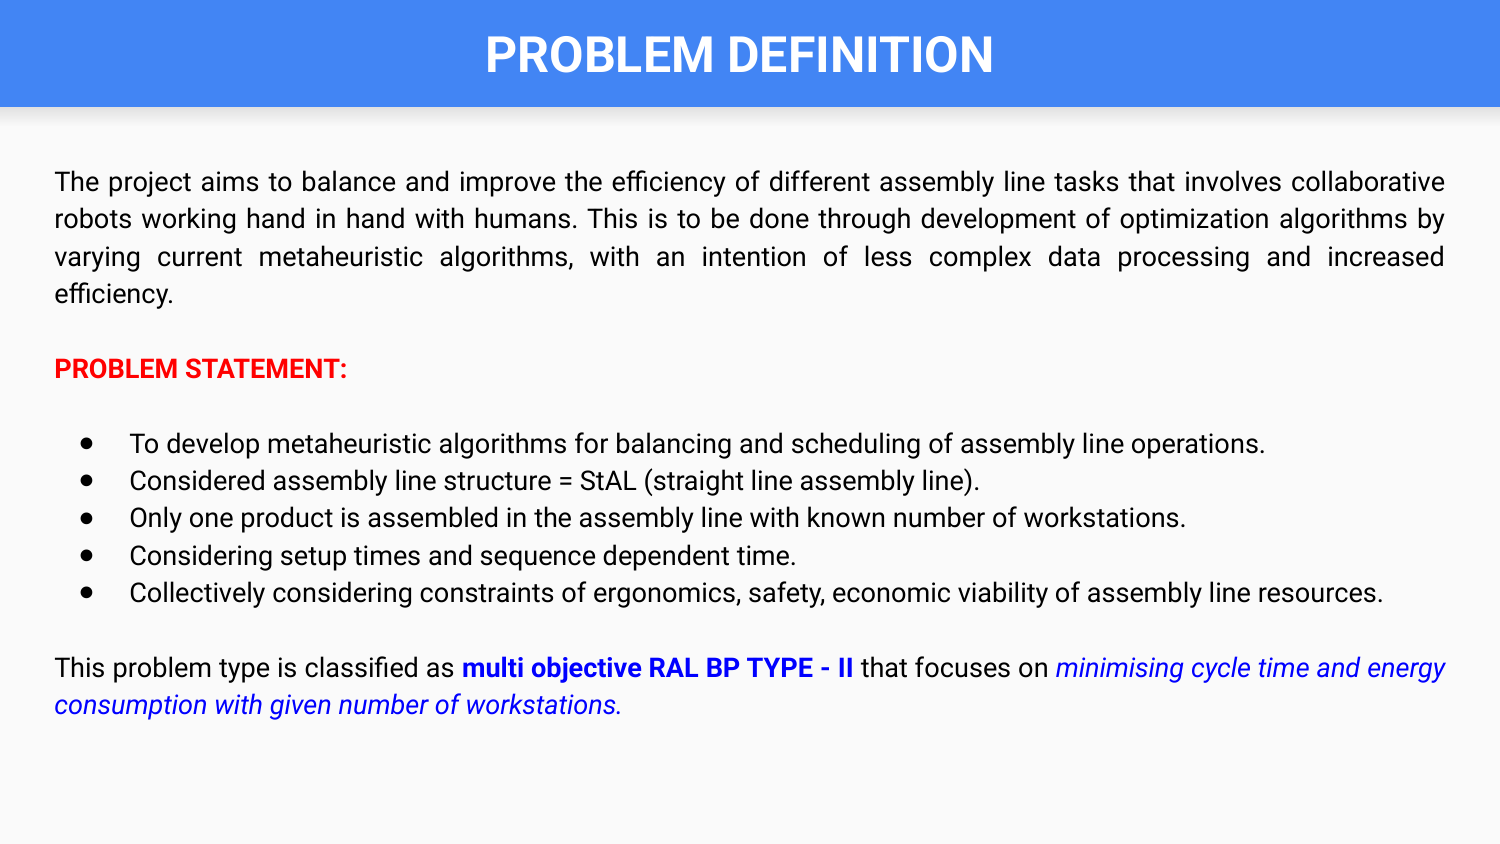

# PROBLEM DEFINITION
The project aims to balance and improve the efficiency of different assembly line tasks that involves collaborative robots working hand in hand with humans. This is to be done through development of optimization algorithms by varying current metaheuristic algorithms, with an intention of less complex data processing and increased efficiency.
PROBLEM STATEMENT:
To develop metaheuristic algorithms for balancing and scheduling of assembly line operations.
Considered assembly line structure = StAL (straight line assembly line).
Only one product is assembled in the assembly line with known number of workstations.
Considering setup times and sequence dependent time.
Collectively considering constraints of ergonomics, safety, economic viability of assembly line resources.
This problem type is classified as multi objective RAL BP TYPE - II that focuses on minimising cycle time and energy consumption with given number of workstations.